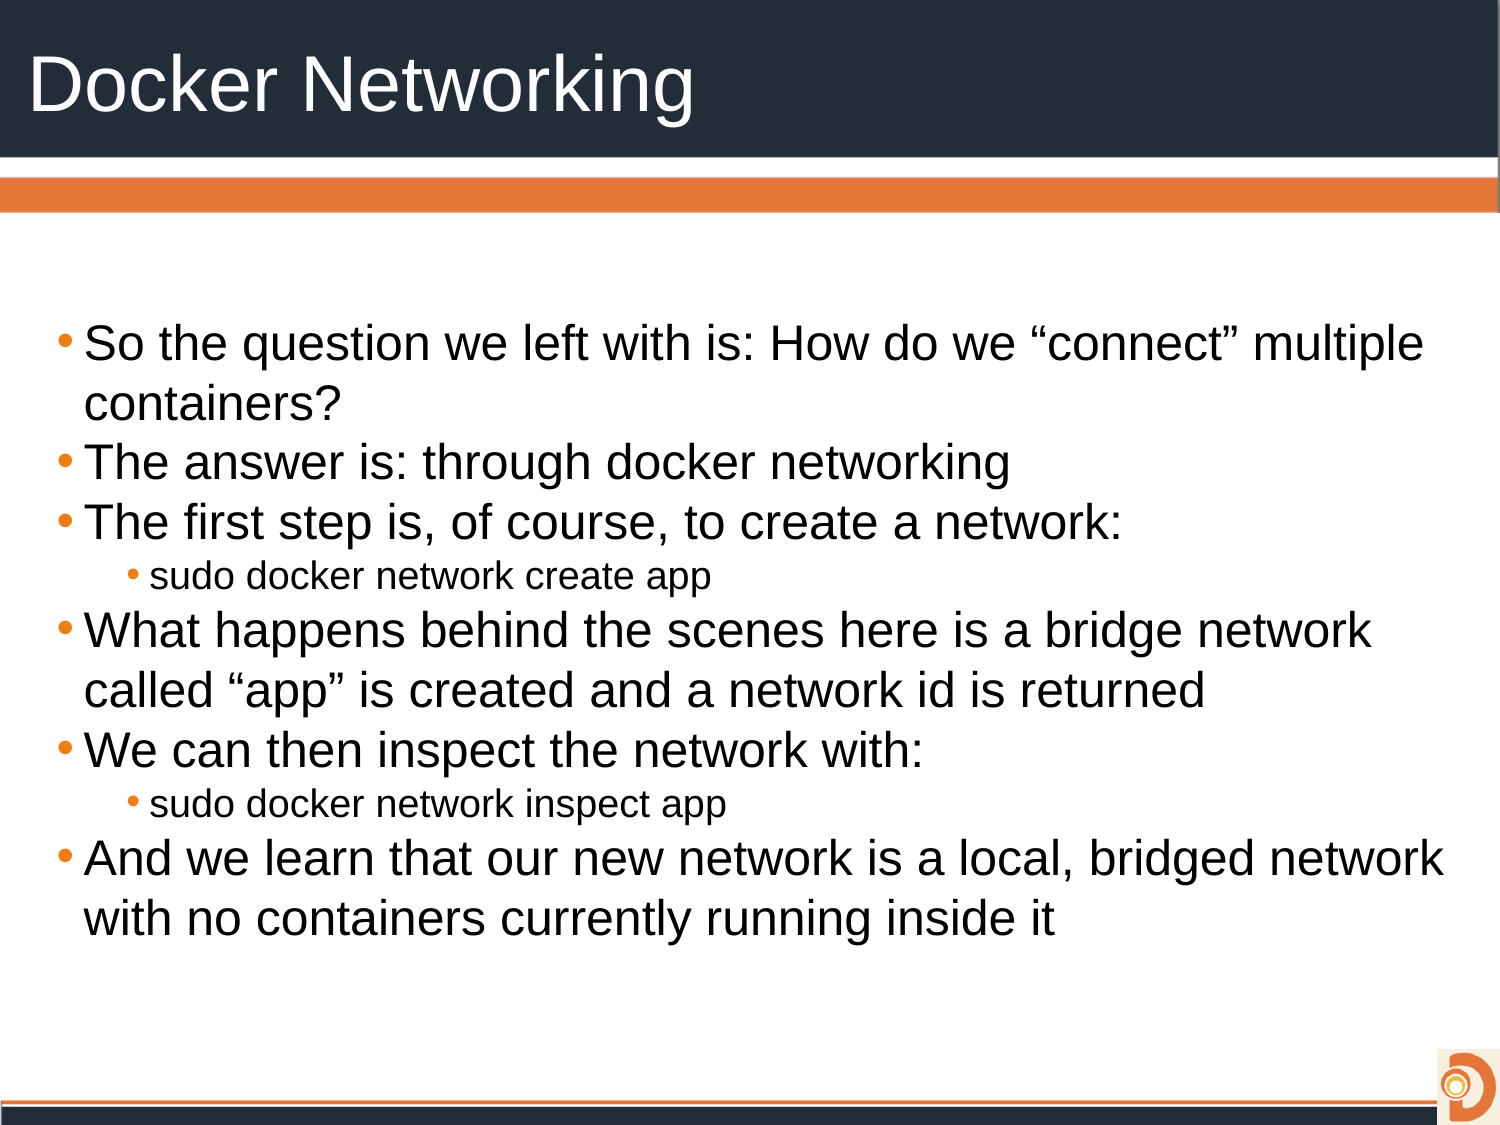

# Docker Networking

So the question we left with is: How do we “connect” multiple containers?
The answer is: through docker networking
The first step is, of course, to create a network:
sudo docker network create app
What happens behind the scenes here is a bridge network called “app” is created and a network id is returned
We can then inspect the network with:
sudo docker network inspect app
And we learn that our new network is a local, bridged network with no containers currently running inside it